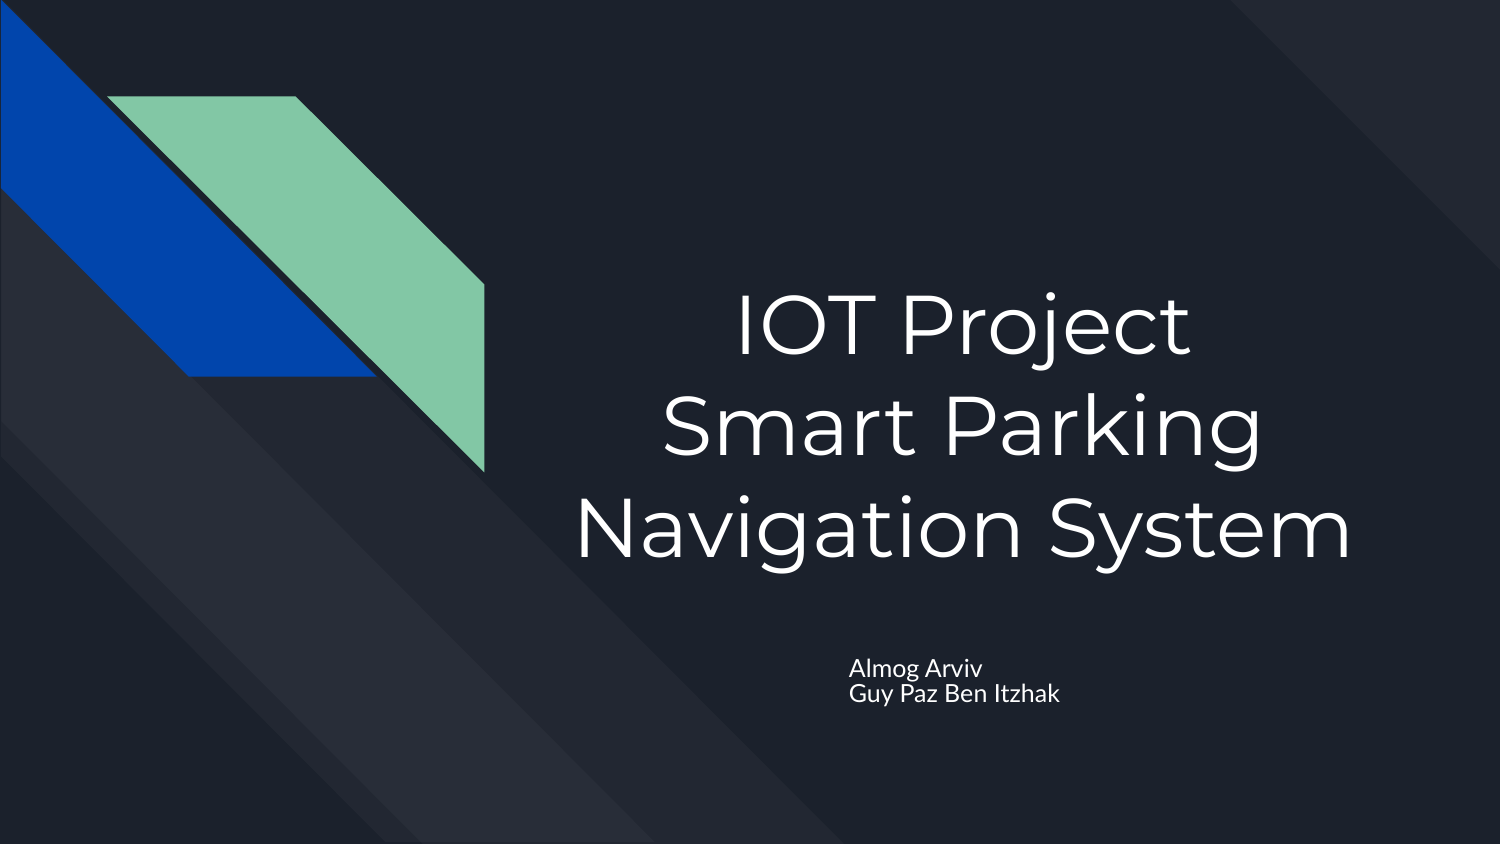

# IOT Project
Smart Parking Navigation System
Almog Arviv
Guy Paz Ben Itzhak